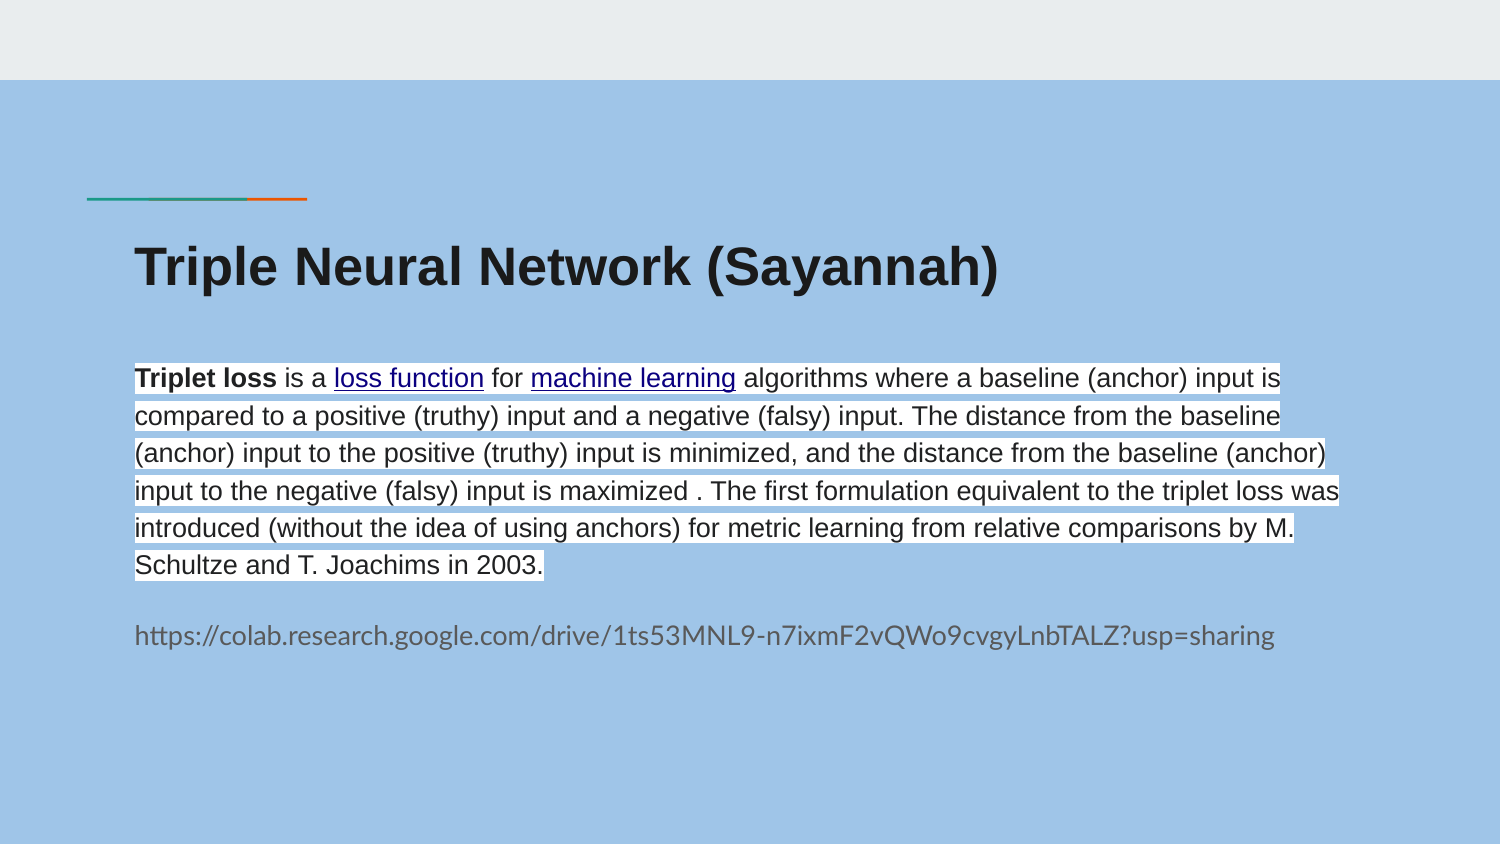

# Triple Neural Network (Sayannah)
Triplet loss is a loss function for machine learning algorithms where a baseline (anchor) input is compared to a positive (truthy) input and a negative (falsy) input. The distance from the baseline (anchor) input to the positive (truthy) input is minimized, and the distance from the baseline (anchor) input to the negative (falsy) input is maximized . The first formulation equivalent to the triplet loss was introduced (without the idea of using anchors) for metric learning from relative comparisons by M. Schultze and T. Joachims in 2003.
https://colab.research.google.com/drive/1ts53MNL9-n7ixmF2vQWo9cvgyLnbTALZ?usp=sharing